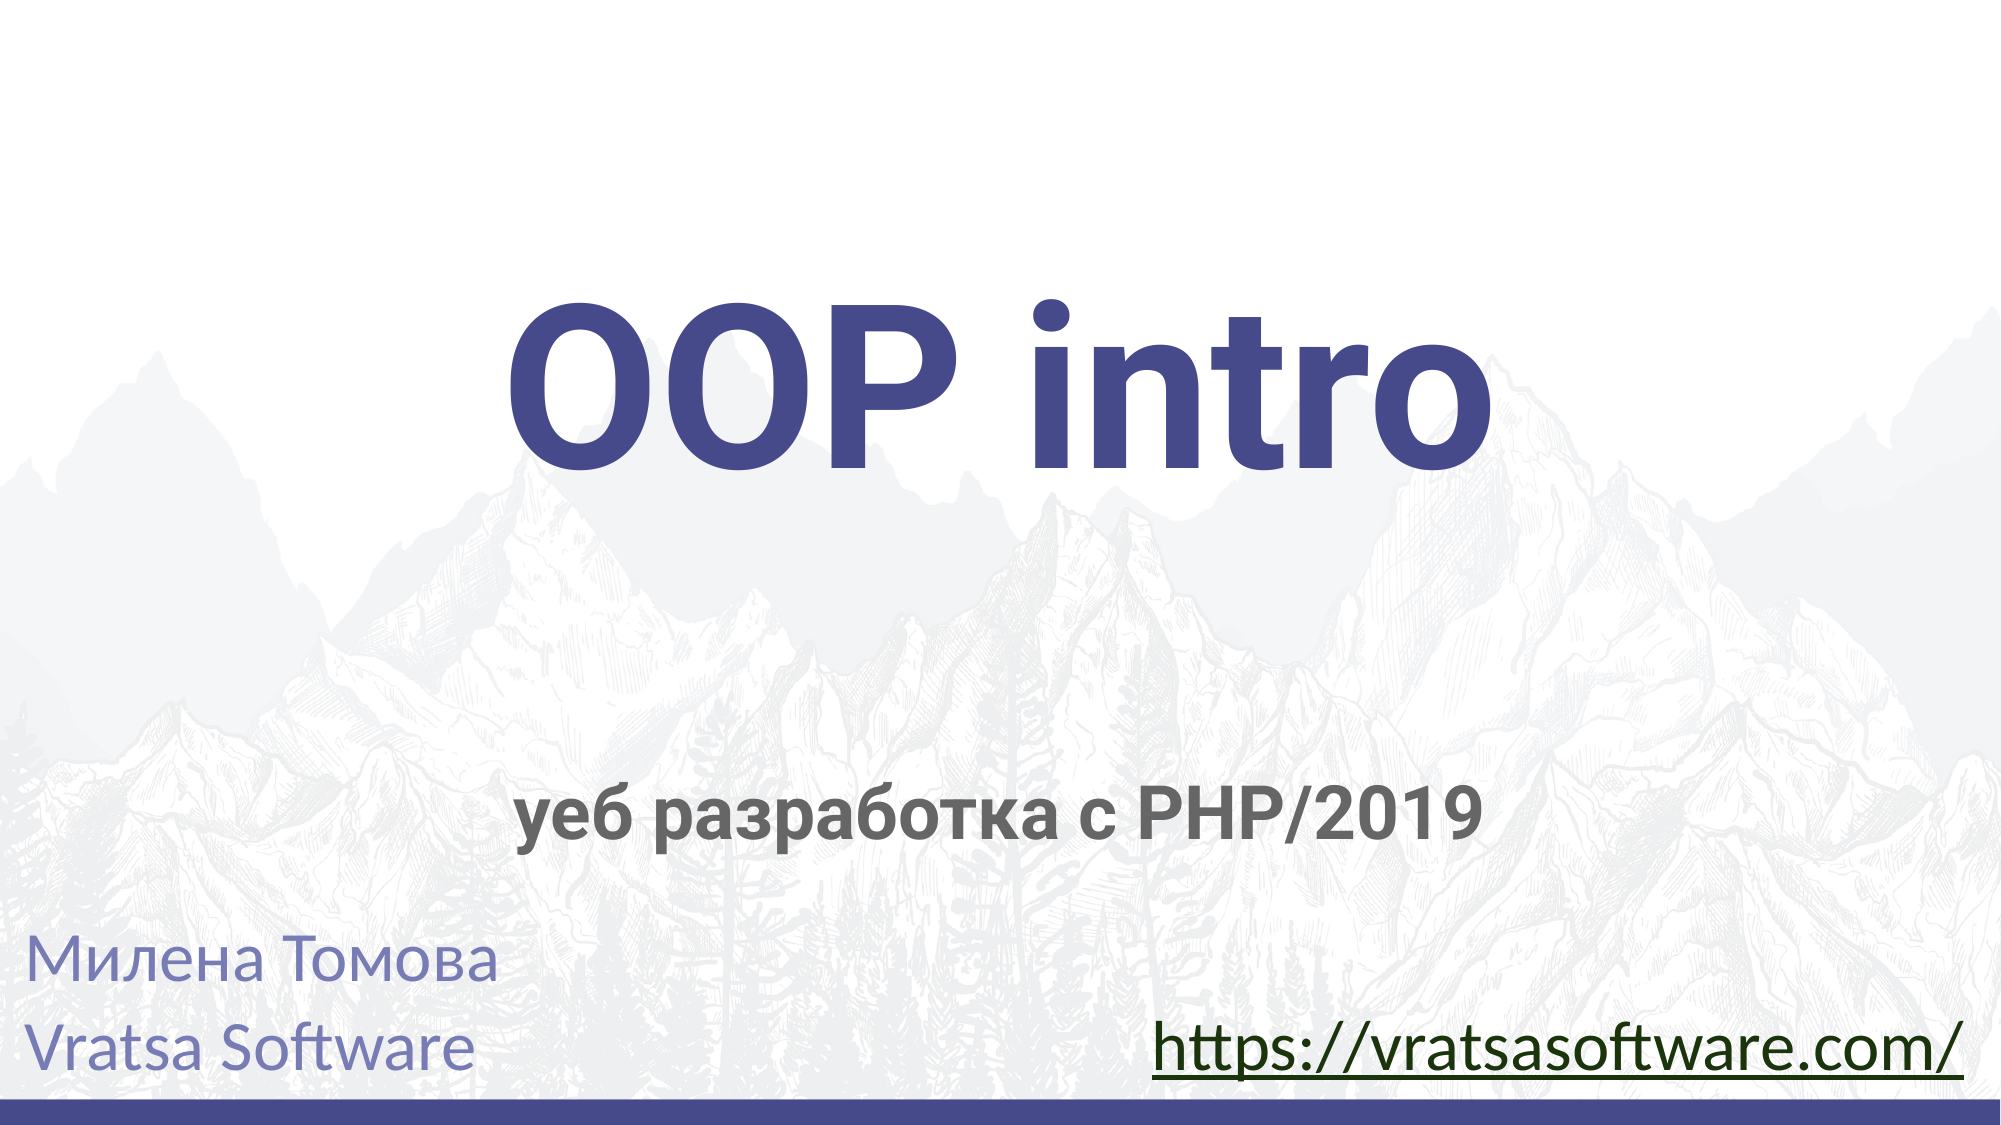

# OOP intro

уеб разработка с РНР/2019
Милена Томова
Vratsa Software
https://vratsasoftware.com/